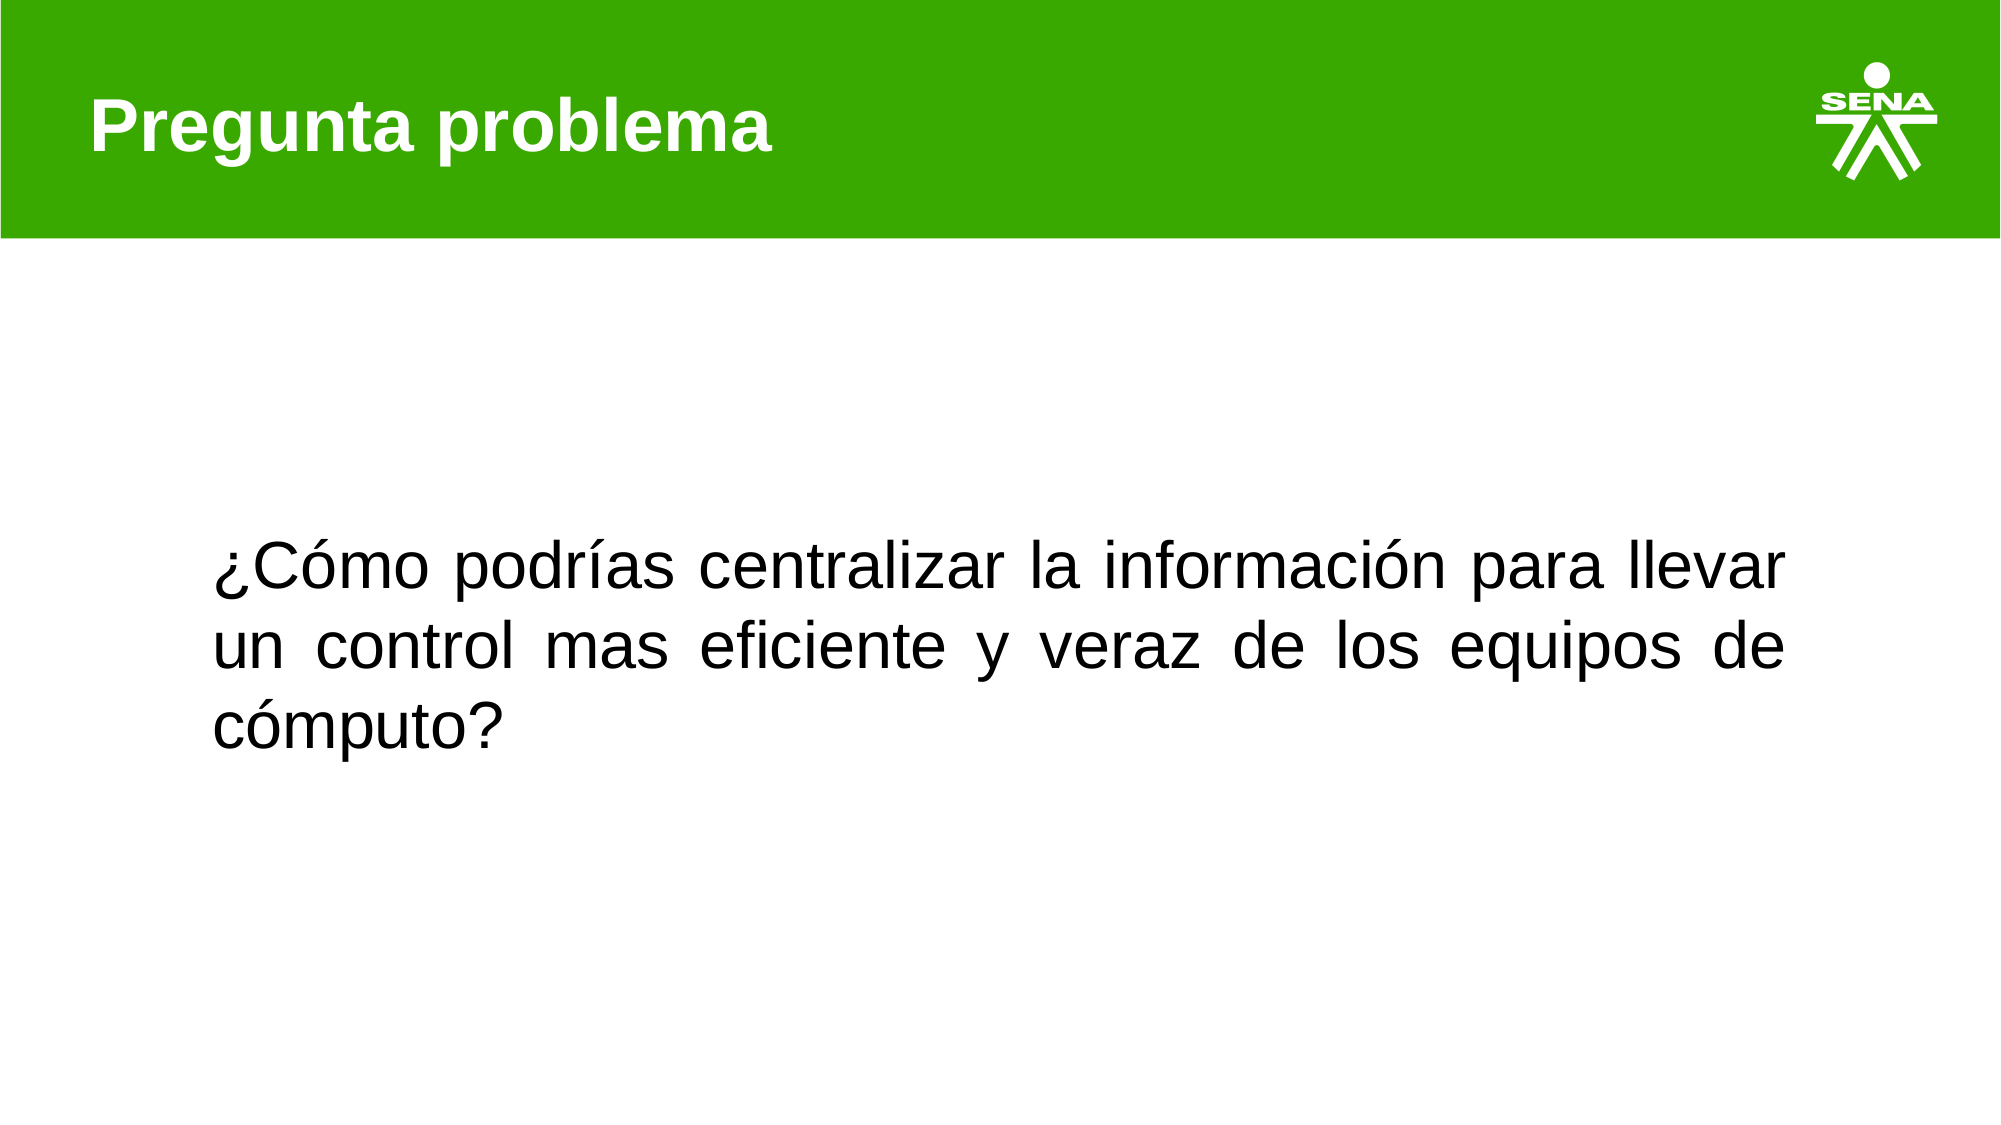

# Pregunta problema
¿Cómo podrías centralizar la información para llevar un control mas eficiente y veraz de los equipos de cómputo?